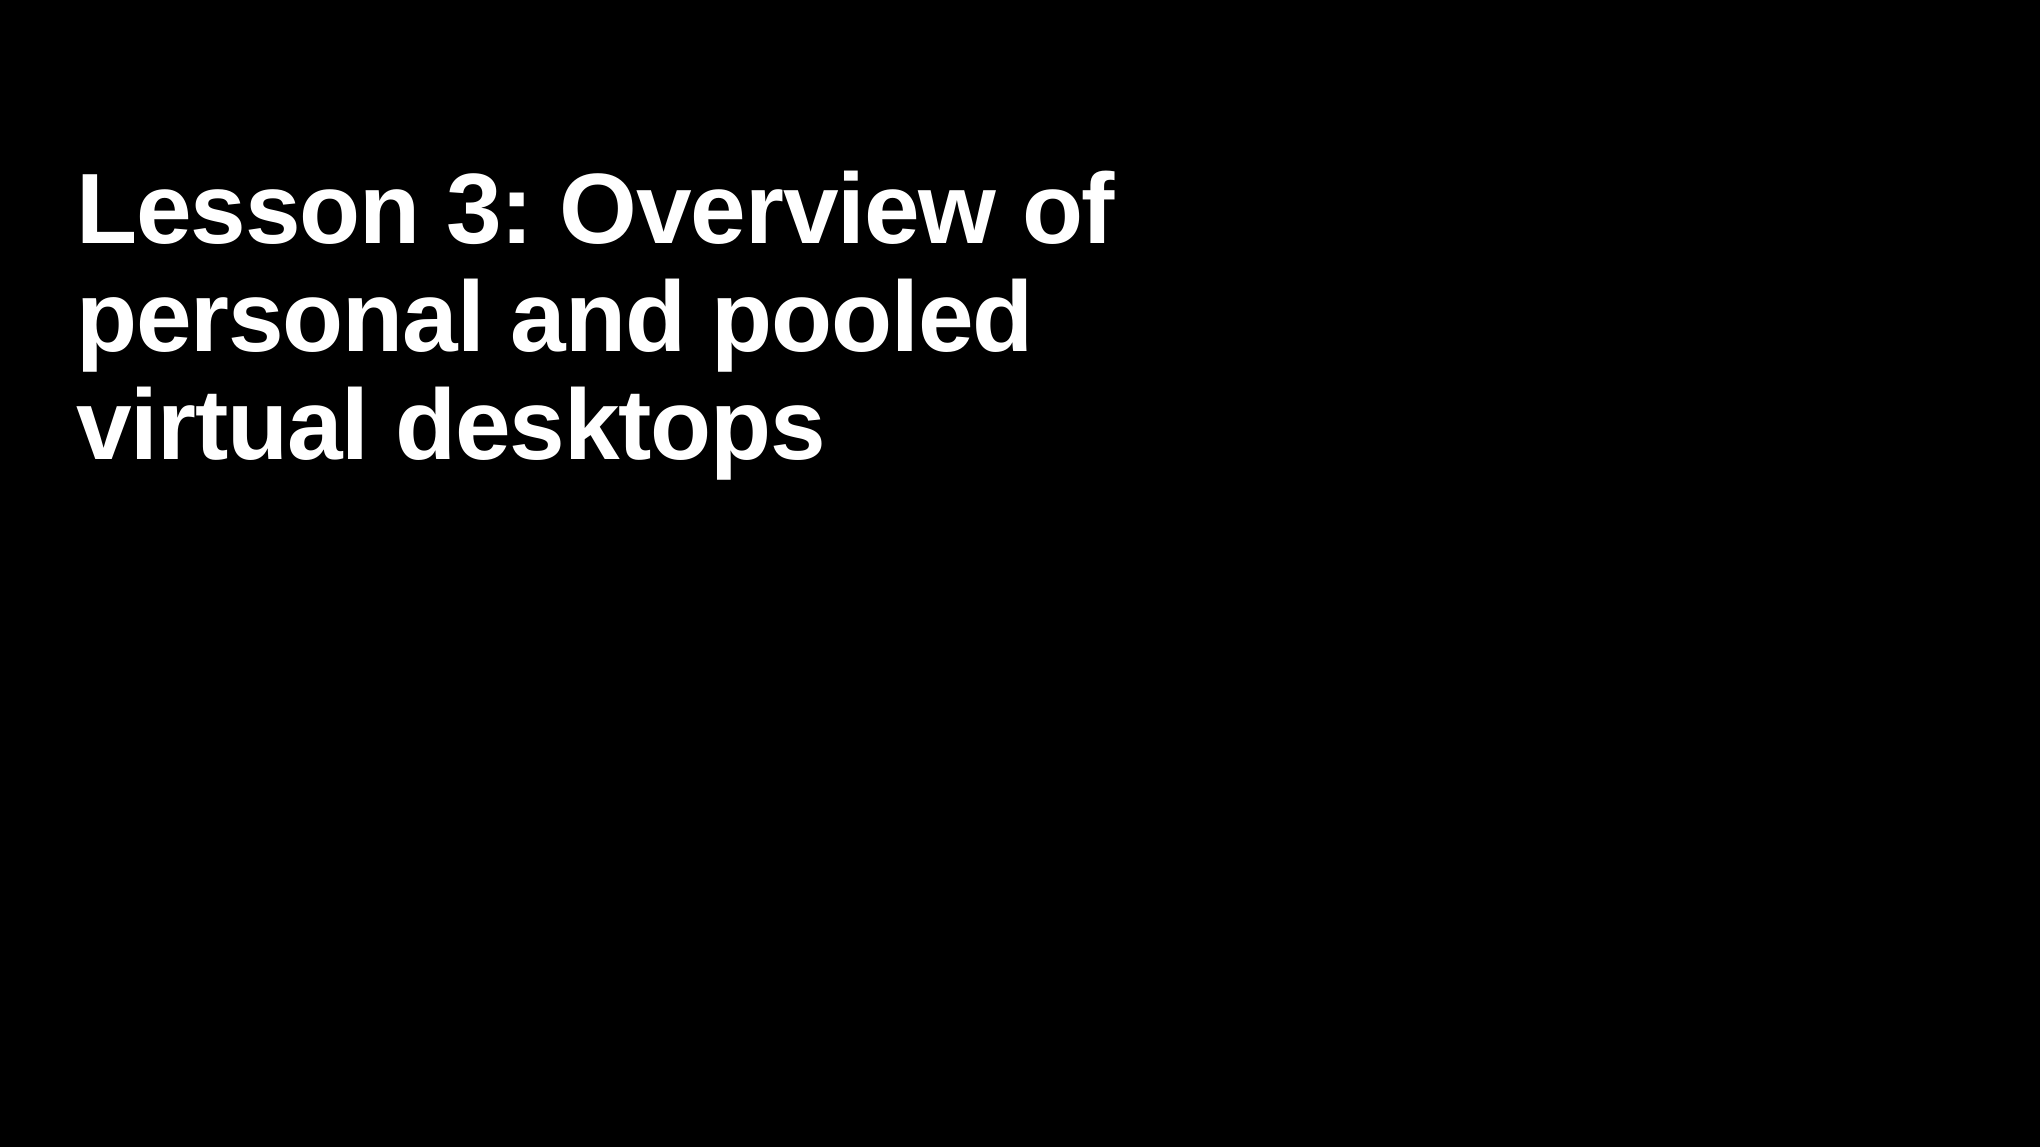

# Lesson 3: Overview of personal and pooled virtual desktops